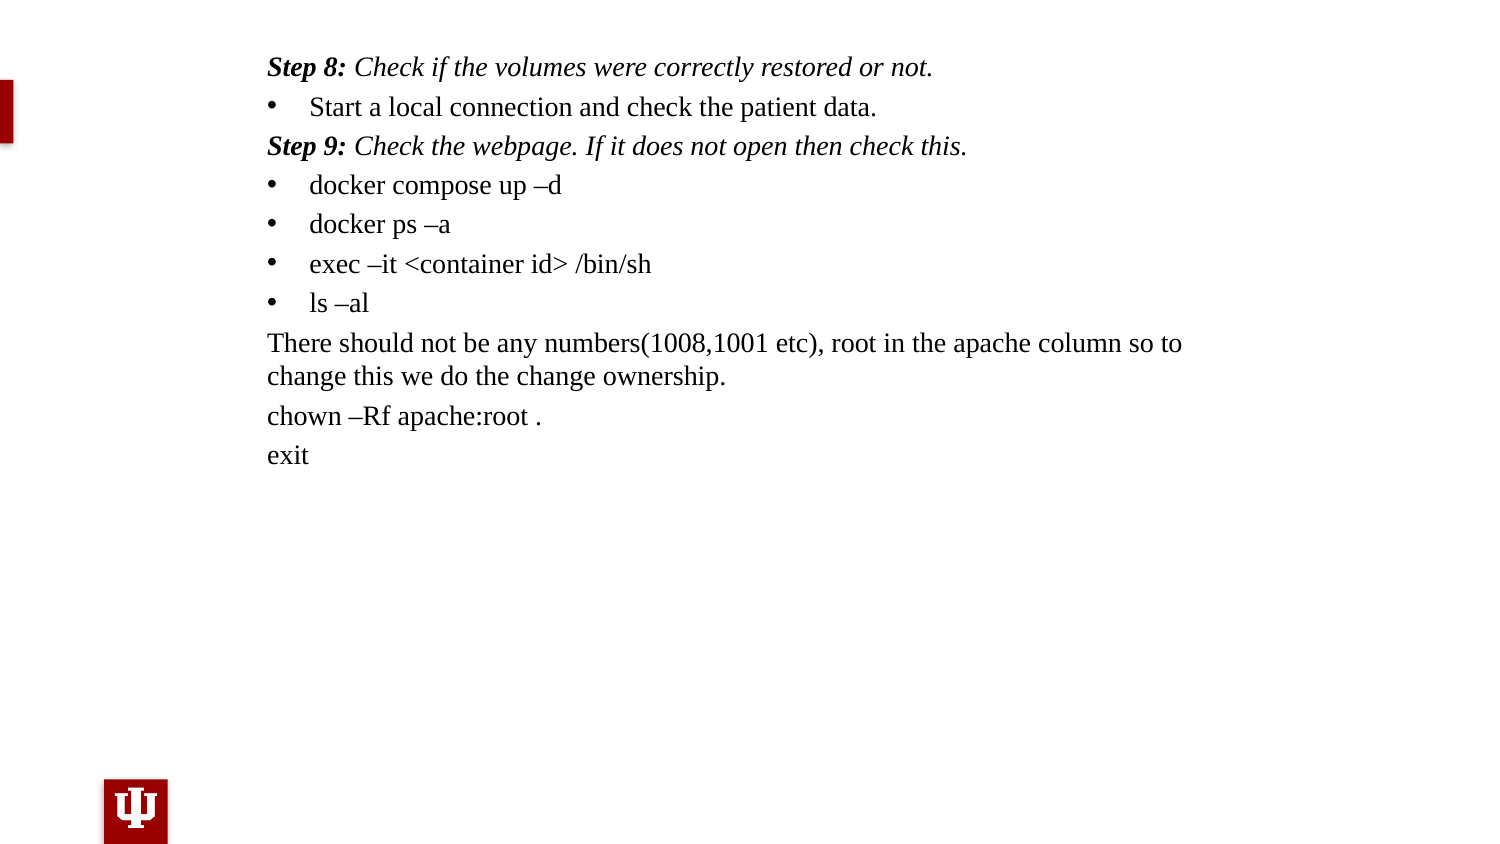

Step 8: Check if the volumes were correctly restored or not.
Start a local connection and check the patient data.
Step 9: Check the webpage. If it does not open then check this.
docker compose up –d
docker ps –a
exec –it <container id> /bin/sh
ls –al
There should not be any numbers(1008,1001 etc), root in the apache column so to change this we do the change ownership.
chown –Rf apache:root .
exit